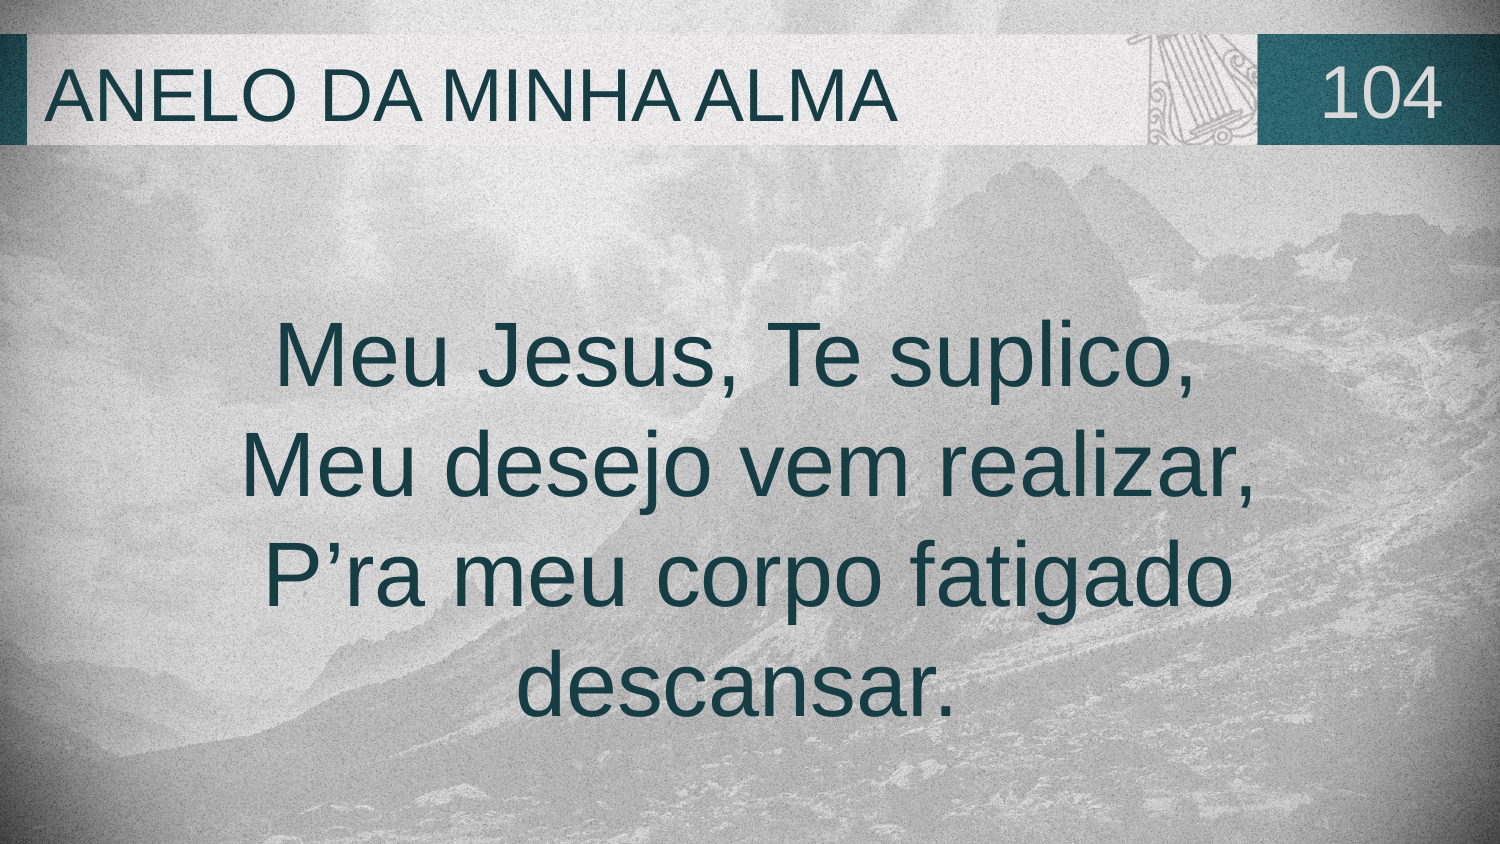

# ANELO DA MINHA ALMA
104
Meu Jesus, Te suplico,
Meu desejo vem realizar,
P’ra meu corpo fatigado
descansar.